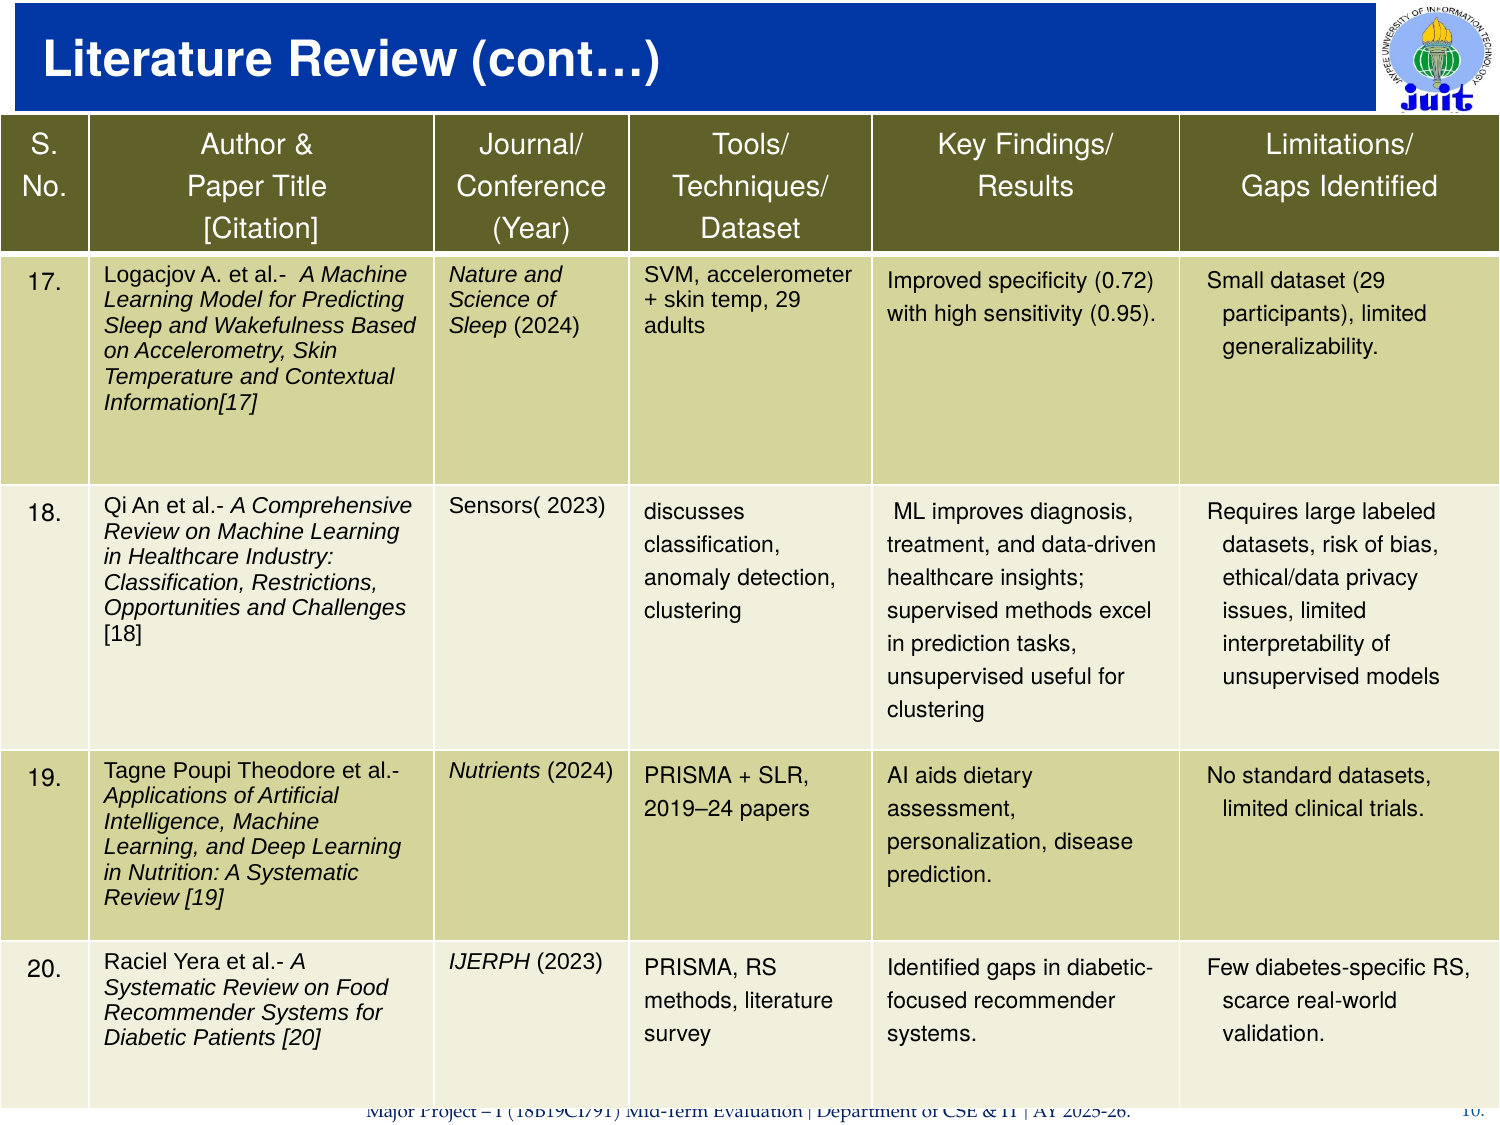

# Literature Review (cont…)
| S. No. | Author & Paper Title [Citation] | Journal/ Conference (Year) | Tools/ Techniques/ Dataset | Key Findings/ Results | Limitations/ Gaps Identified |
| --- | --- | --- | --- | --- | --- |
| 17. | Logacjov A. et al.- A Machine Learning Model for Predicting Sleep and Wakefulness Based on Accelerometry, Skin Temperature and Contextual Information[17] | Nature and Science of Sleep (2024) | SVM, accelerometer + skin temp, 29 adults | Improved specificity (0.72) with high sensitivity (0.95). | Small dataset (29 participants), limited generalizability. |
| 18. | Qi An et al.- A Comprehensive Review on Machine Learning in Healthcare Industry: Classification, Restrictions, Opportunities and Challenges [18] | Sensors( 2023) | discusses classification, anomaly detection, clustering | ML improves diagnosis, treatment, and data-driven healthcare insights; supervised methods excel in prediction tasks, unsupervised useful for clustering | Requires large labeled datasets, risk of bias, ethical/data privacy issues, limited interpretability of unsupervised models |
| 19. | Tagne Poupi Theodore et al.- Applications of Artificial Intelligence, Machine Learning, and Deep Learning in Nutrition: A Systematic Review [19] | Nutrients (2024) | PRISMA + SLR, 2019–24 papers | AI aids dietary assessment, personalization, disease prediction. | No standard datasets, limited clinical trials. |
| 20. | Raciel Yera et al.- A Systematic Review on Food Recommender Systems for Diabetic Patients [20] | IJERPH (2023) | PRISMA, RS methods, literature survey | Identified gaps in diabetic-focused recommender systems. | Few diabetes-specific RS, scarce real-world validation. |